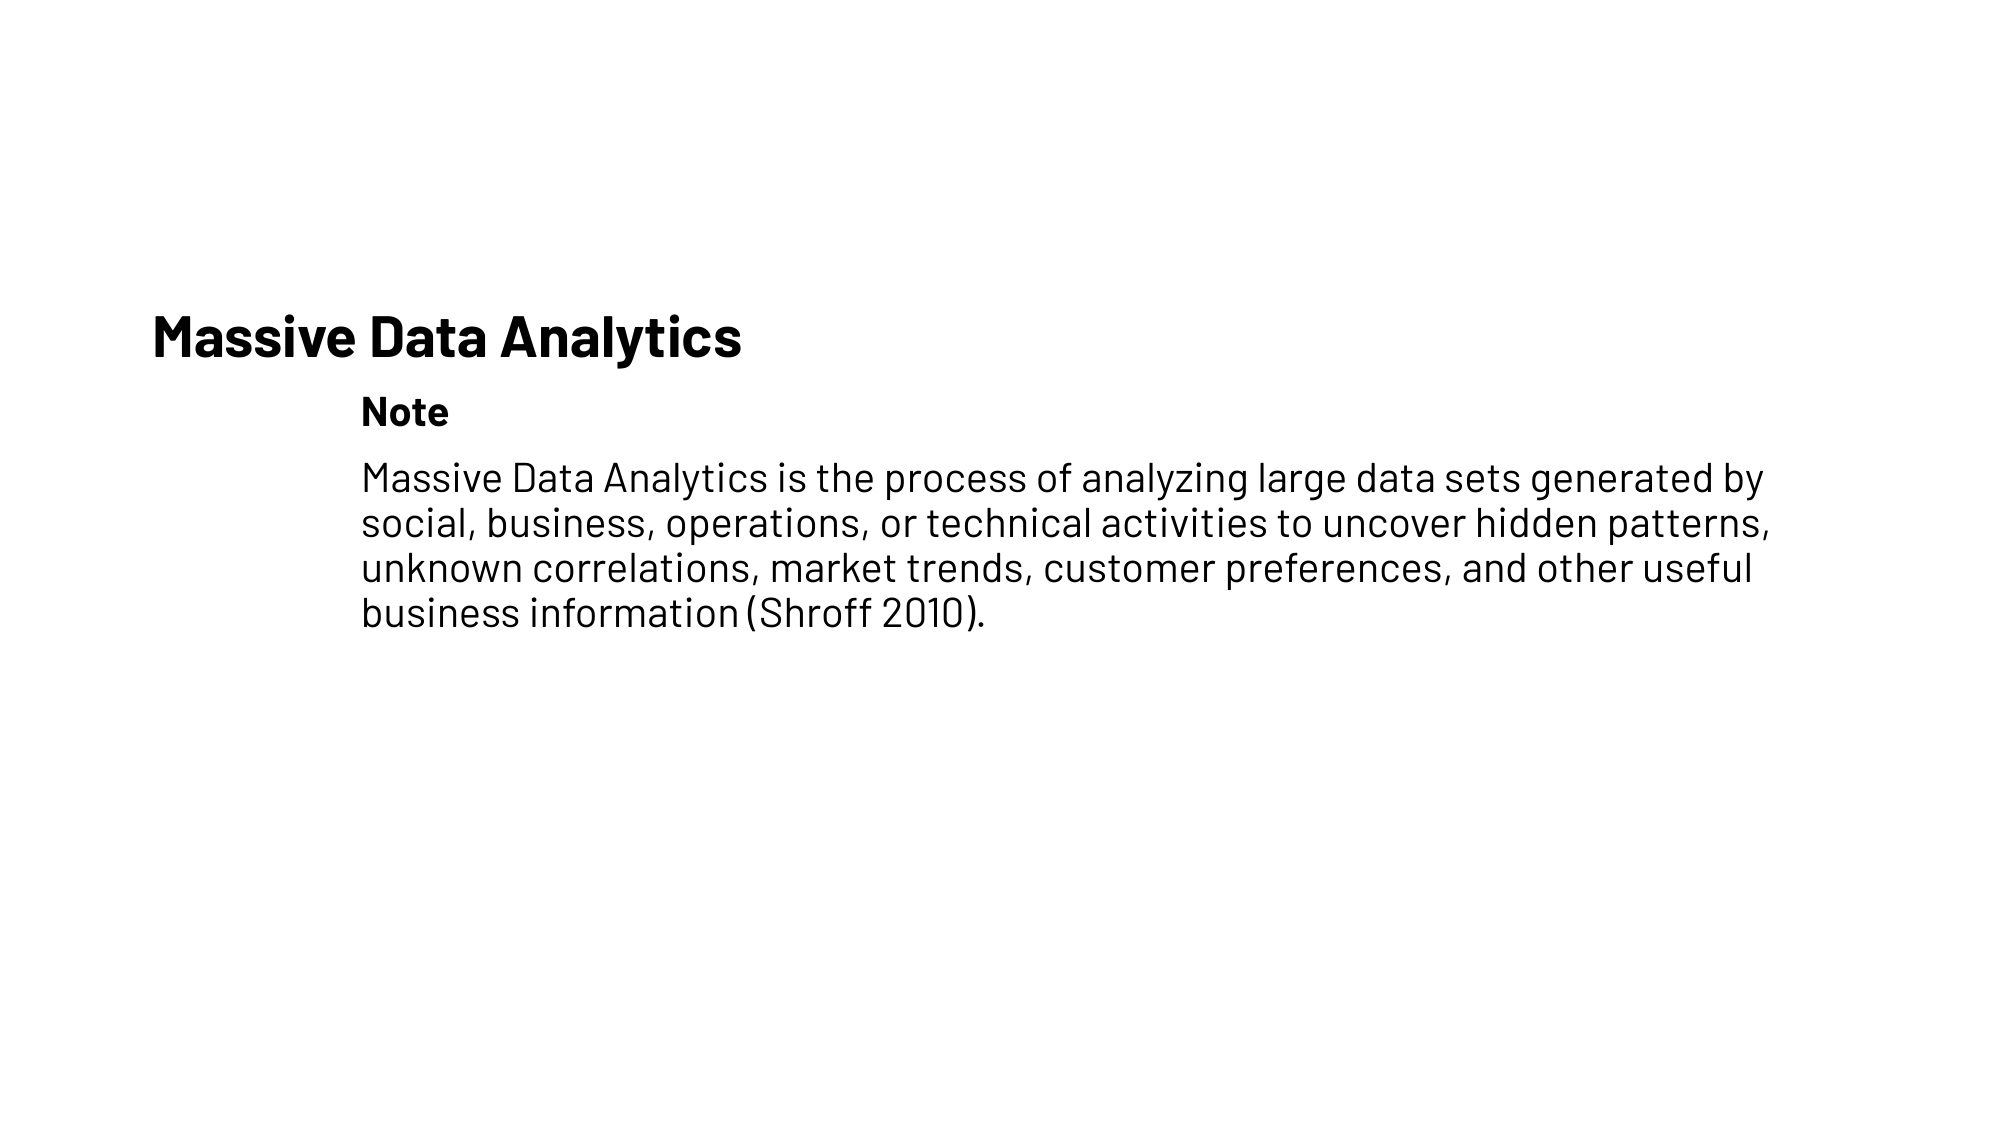

Massive Data Analytics
Note
Massive Data Analytics is the process of analyzing large data sets generated by social, business, operations, or technical activities to uncover hidden patterns, unknown correlations, market trends, customer preferences, and other useful business information (Shroff 2010).